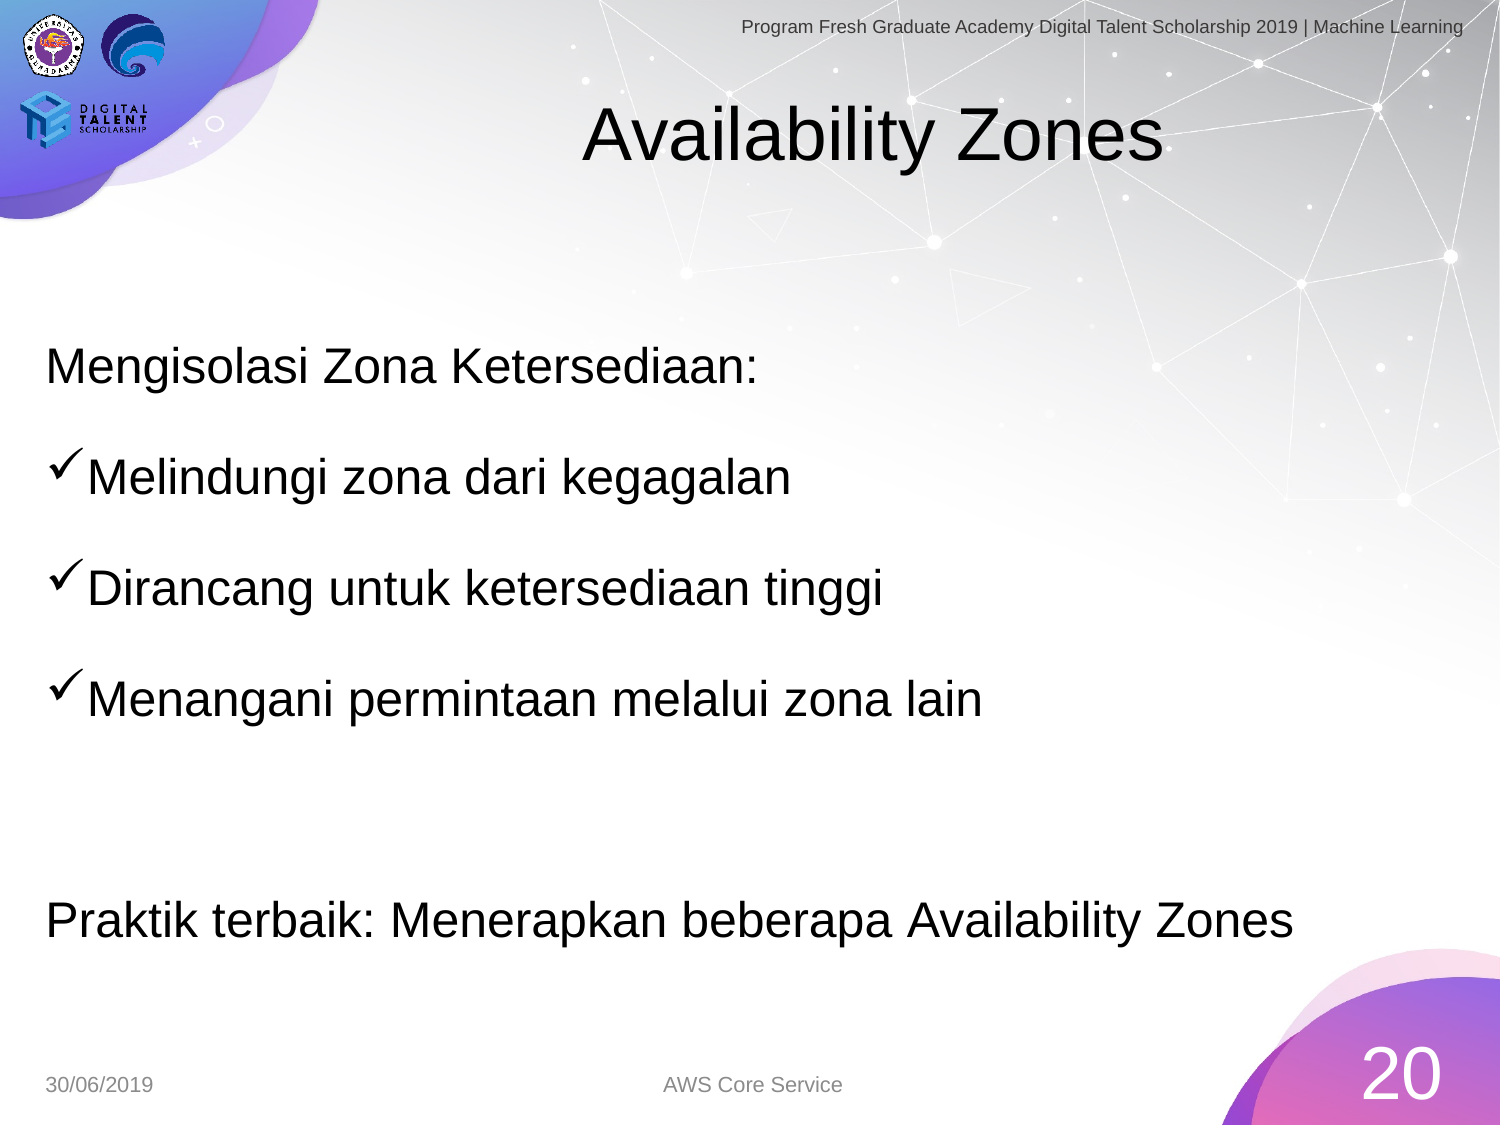

# Availability Zones
Mengisolasi Zona Ketersediaan:
Melindungi zona dari kegagalan
Dirancang untuk ketersediaan tinggi
Menangani permintaan melalui zona lain

Praktik terbaik: Menerapkan beberapa Availability Zones
20
AWS Core Service
30/06/2019